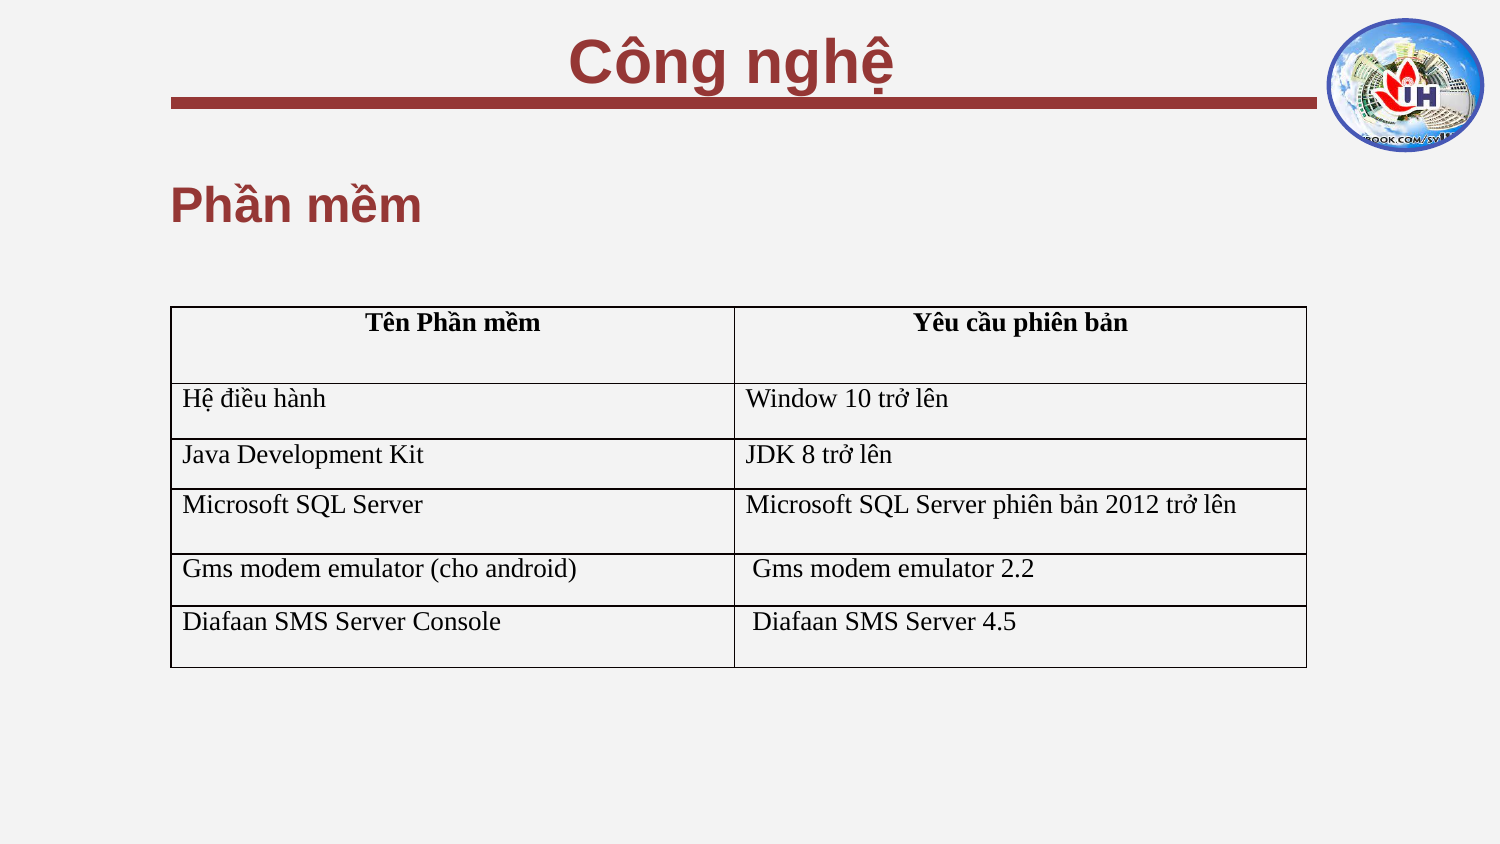

Công nghệ
Phần mềm
| Tên Phần mềm | Yêu cầu phiên bản |
| --- | --- |
| Hệ điều hành | Window 10 trở lên |
| Java Development Kit | JDK 8 trở lên |
| Microsoft SQL Server | Microsoft SQL Server phiên bản 2012 trở lên |
| Gms modem emulator (cho android) | Gms modem emulator 2.2 |
| Diafaan SMS Server Console | Diafaan SMS Server 4.5 |